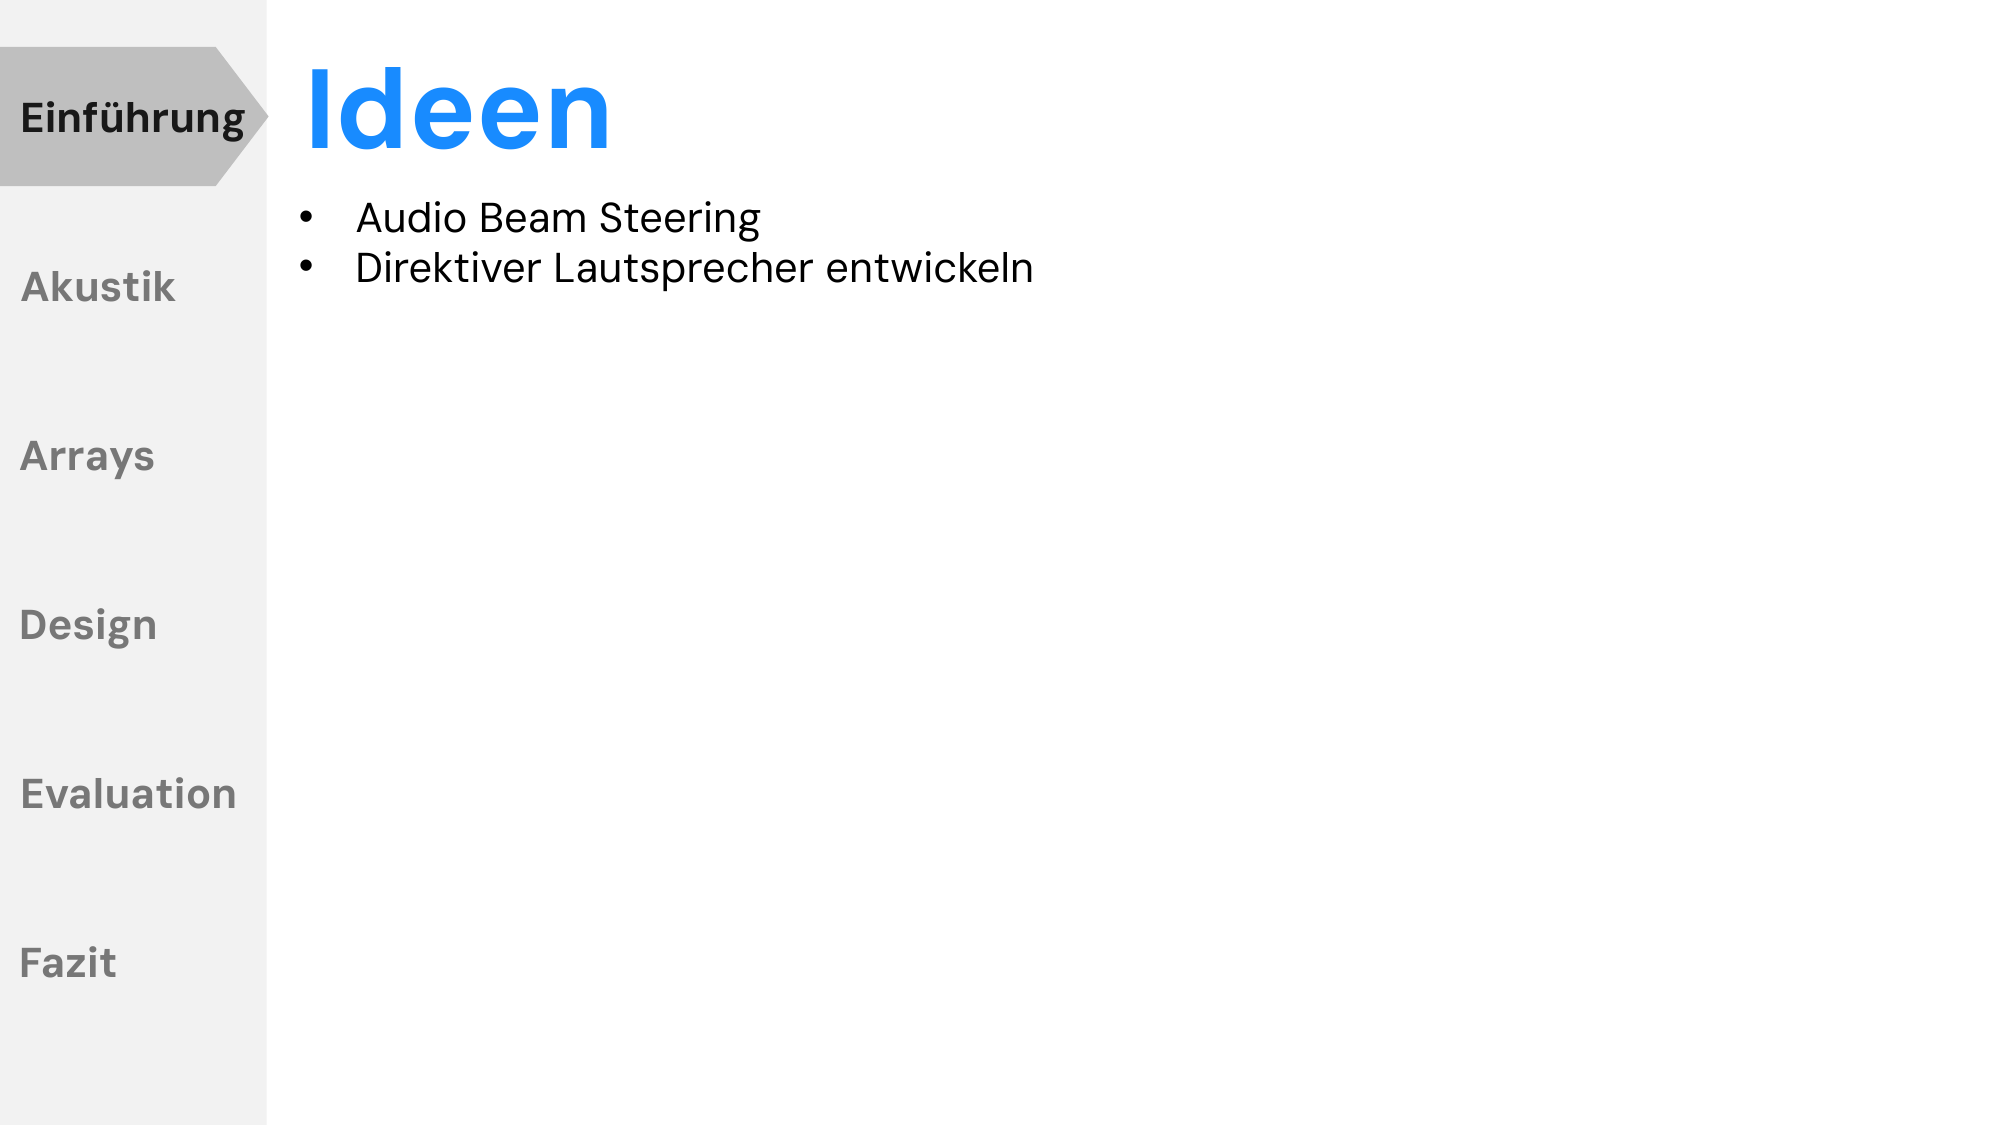

# Ideen
Audio Beam Steering
Direktiver Lautsprecher entwickeln